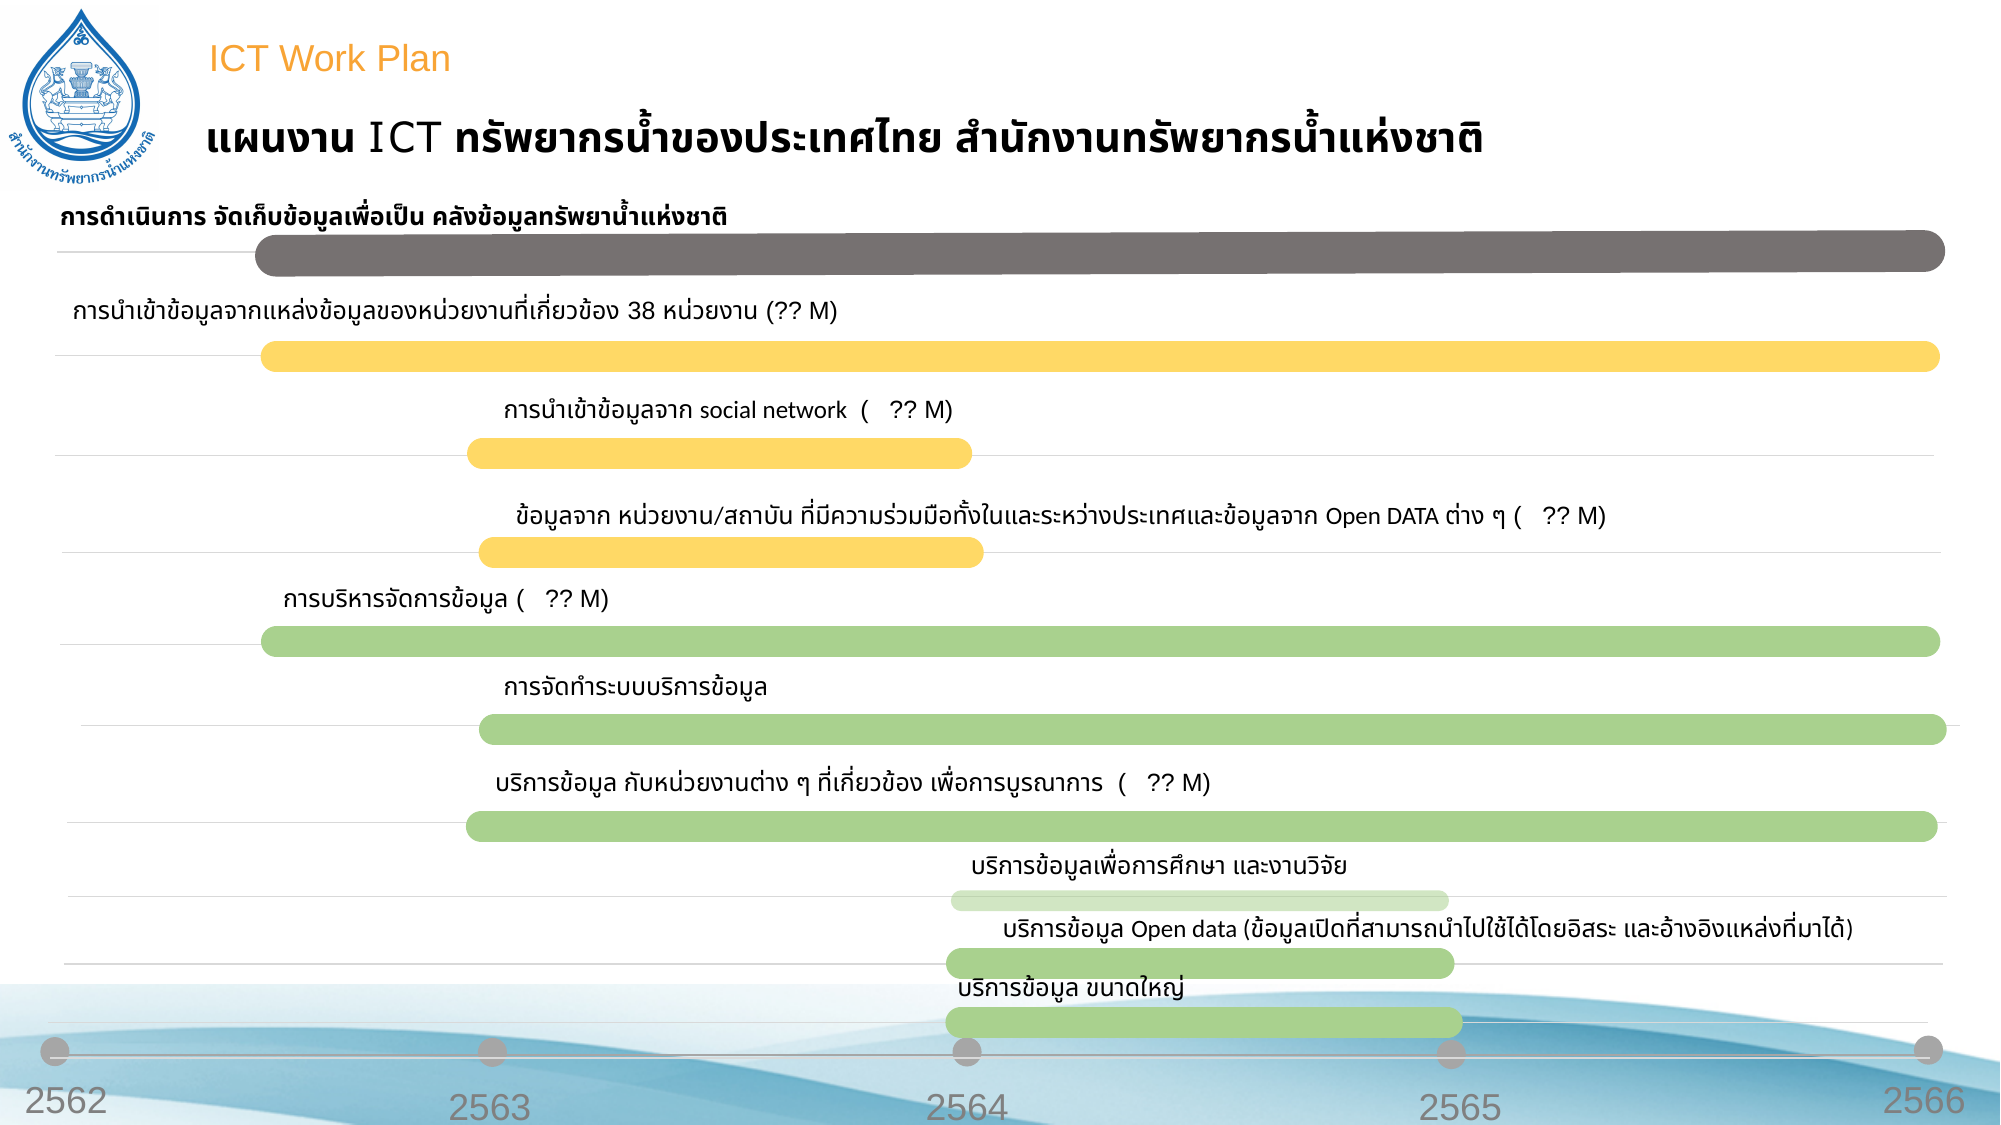

ICT Work Plan
# แผนงาน ICT ทรัพยากรน้ำของประเทศไทย สำนักงานทรัพยากรน้ำแห่งชาติ
การดำเนินการ จัดเก็บข้อมูลเพื่อเป็น คลังข้อมูลทรัพยาน้ำแห่งชาติ
การนำเข้าข้อมูลจากแหล่งข้อมูลของหน่วยงานที่เกี่ยวข้อง 38 หน่วยงาน (?? M)
การนำเข้าข้อมูลจาก social network  (   ?? M)
ข้อมูลจาก หน่วยงาน/สถาบัน ที่มีความร่วมมือทั้งในและระหว่างประเทศและข้อมูลจาก Open DATA ต่าง ๆ (   ?? M)
การบริหารจัดการข้อมูล (   ?? M)
การจัดทำระบบบริการข้อมูล
บริการข้อมูล กับหน่วยงานต่าง ๆ ที่เกี่ยวข้อง เพื่อการบูรณาการ  (   ?? M)
บริการข้อมูลเพื่อการศึกษา และงานวิจัย
บริการข้อมูล Open data (ข้อมูลเปิดที่สามารถนำไปใช้ได้โดยอิสระ และอ้างอิงแหล่งที่มาได้)
บริการข้อมูล ขนาดใหญ่

2562
2566
2563
2564
2565